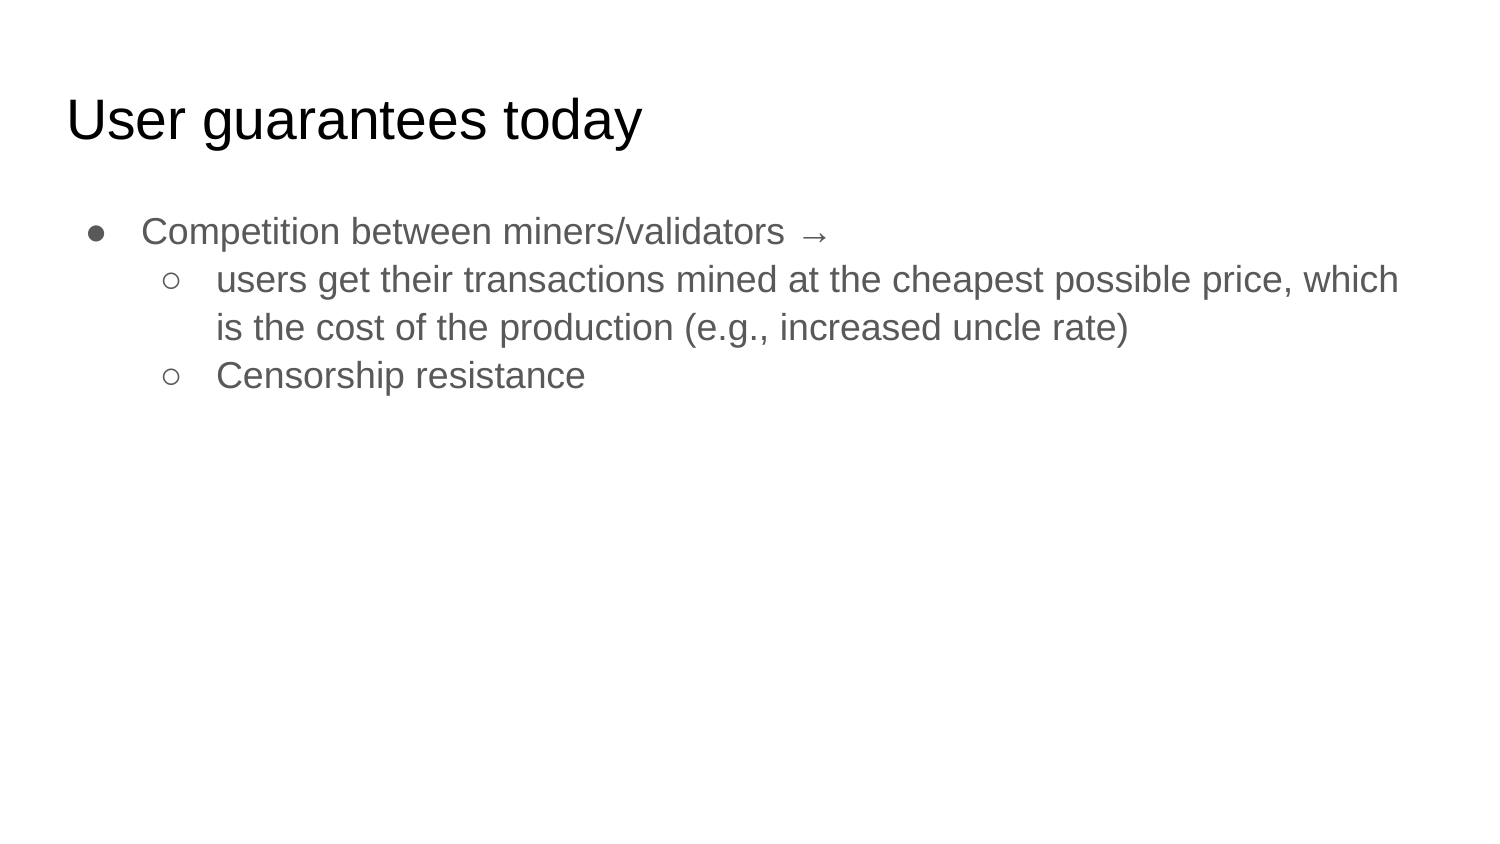

# User guarantees today
Competition between miners/validators →
users get their transactions mined at the cheapest possible price, which is the cost of the production (e.g., increased uncle rate)
Censorship resistance